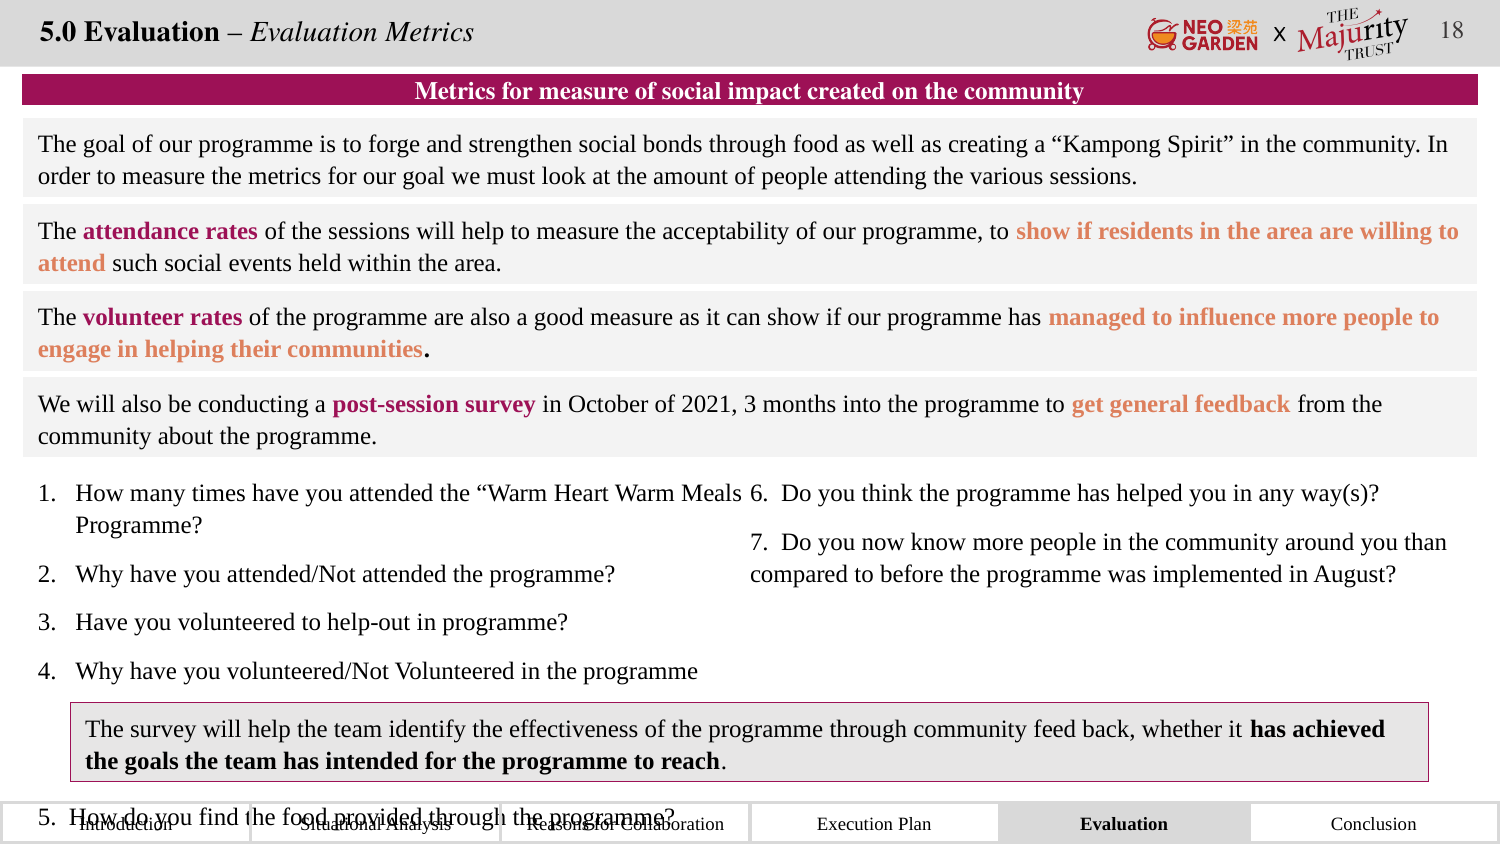

5.0 Evaluation – Evaluation Metrics
Metrics for measure of social impact created on the community
The goal of our programme is to forge and strengthen social bonds through food as well as creating a “Kampong Spirit” in the community. In order to measure the metrics for our goal we must look at the amount of people attending the various sessions.
The attendance rates of the sessions will help to measure the acceptability of our programme, to show if residents in the area are willing to attend such social events held within the area.
The volunteer rates of the programme are also a good measure as it can show if our programme has managed to influence more people to engage in helping their communities.
We will also be conducting a post-session survey in October of 2021, 3 months into the programme to get general feedback from the community about the programme.
How many times have you attended the “Warm Heart Warm Meals Programme?
Why have you attended/Not attended the programme?
Have you volunteered to help-out in programme?
Why have you volunteered/Not Volunteered in the programme

5.  How do you find the food provided through the programme?
6.  Do you think the programme has helped you in any way(s)?
7.  Do you now know more people in the community around you than compared to before the programme was implemented in August?

The survey will help the team identify the effectiveness of the programme through community feed back, whether it has achieved the goals the team has intended for the programme to reach.
Reasons for Collaboration
Introduction
Situational Analysis
Conclusion
Execution Plan
Evaluation